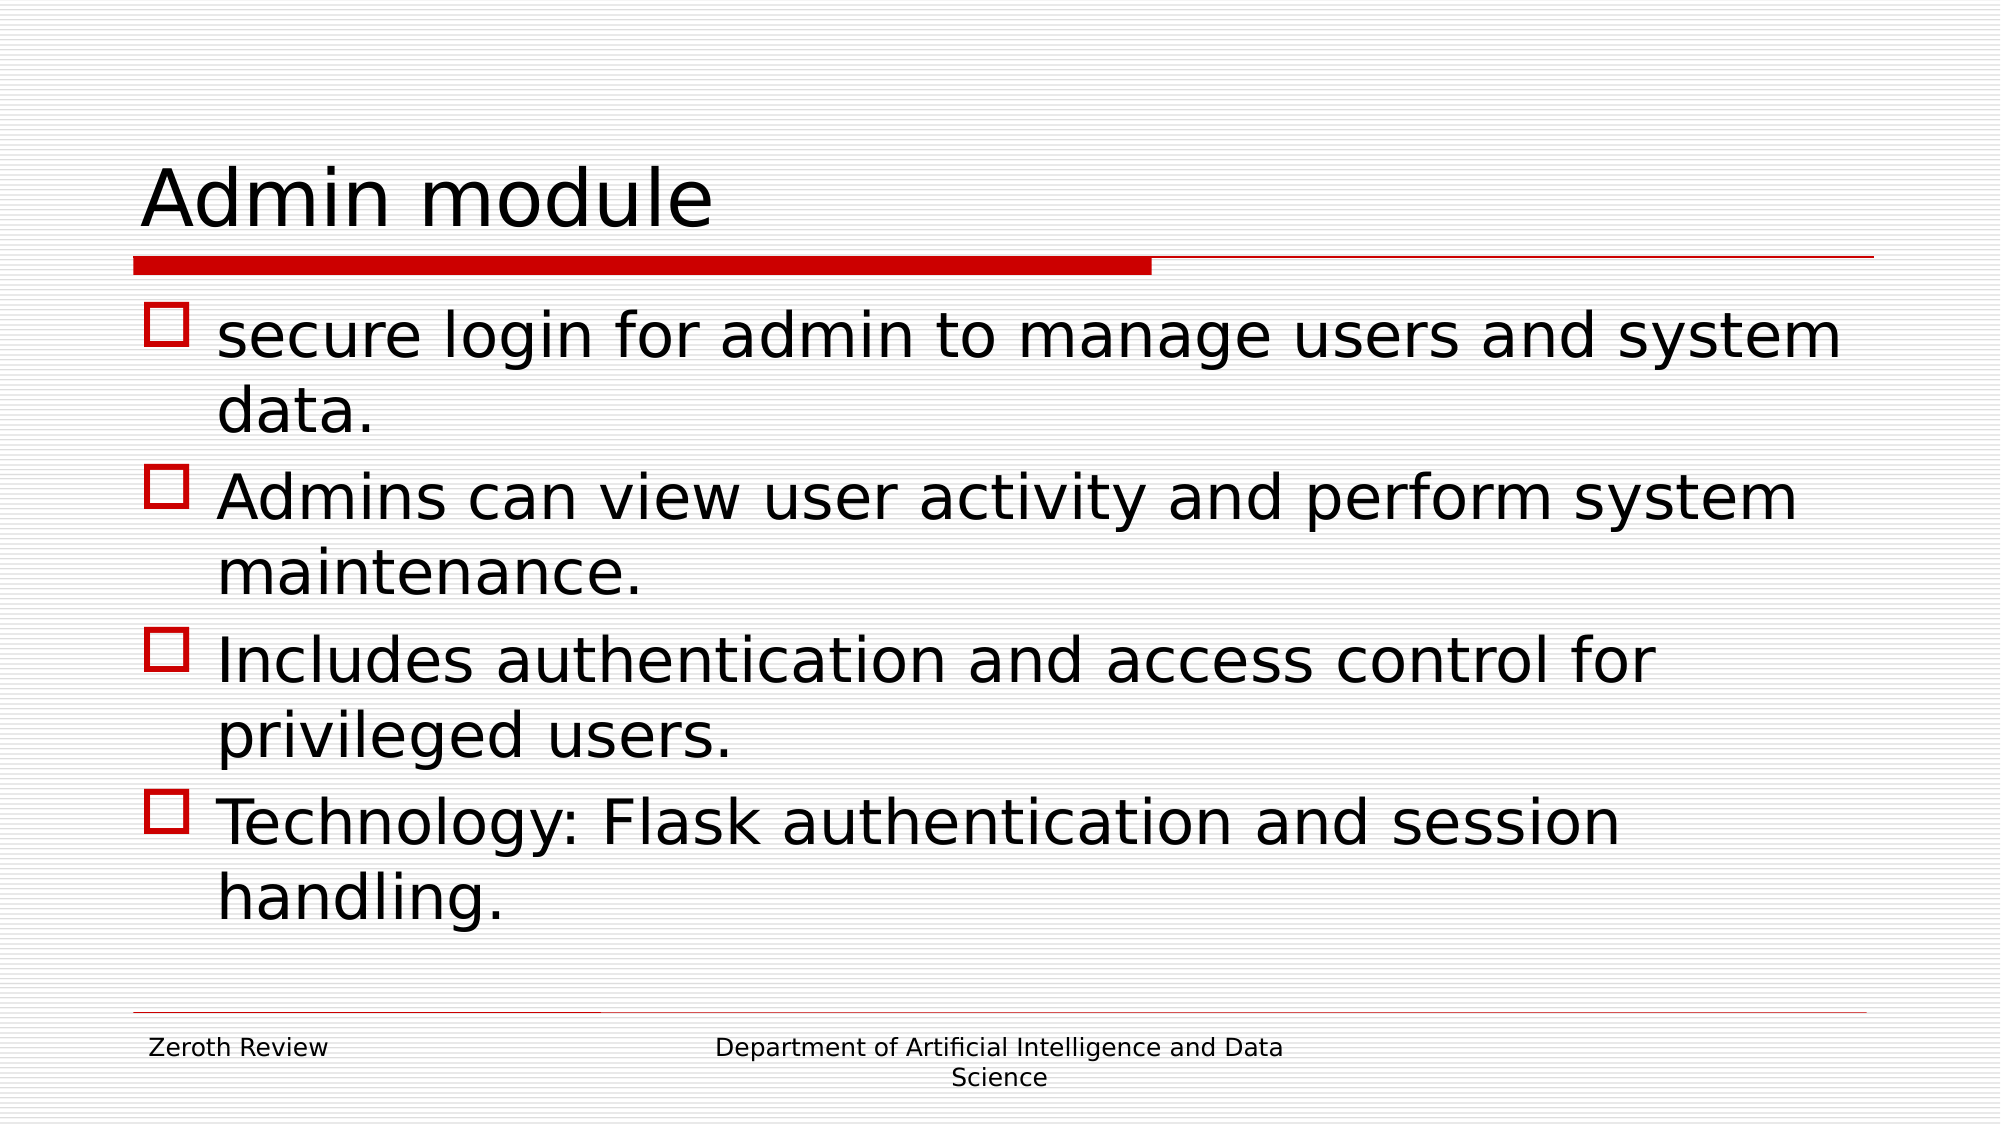

# Admin module
secure login for admin to manage users and system data.
Admins can view user activity and perform system maintenance.
Includes authentication and access control for privileged users.
Technology: Flask authentication and session handling.
Zeroth Review
Department of Artificial Intelligence and Data Science
13